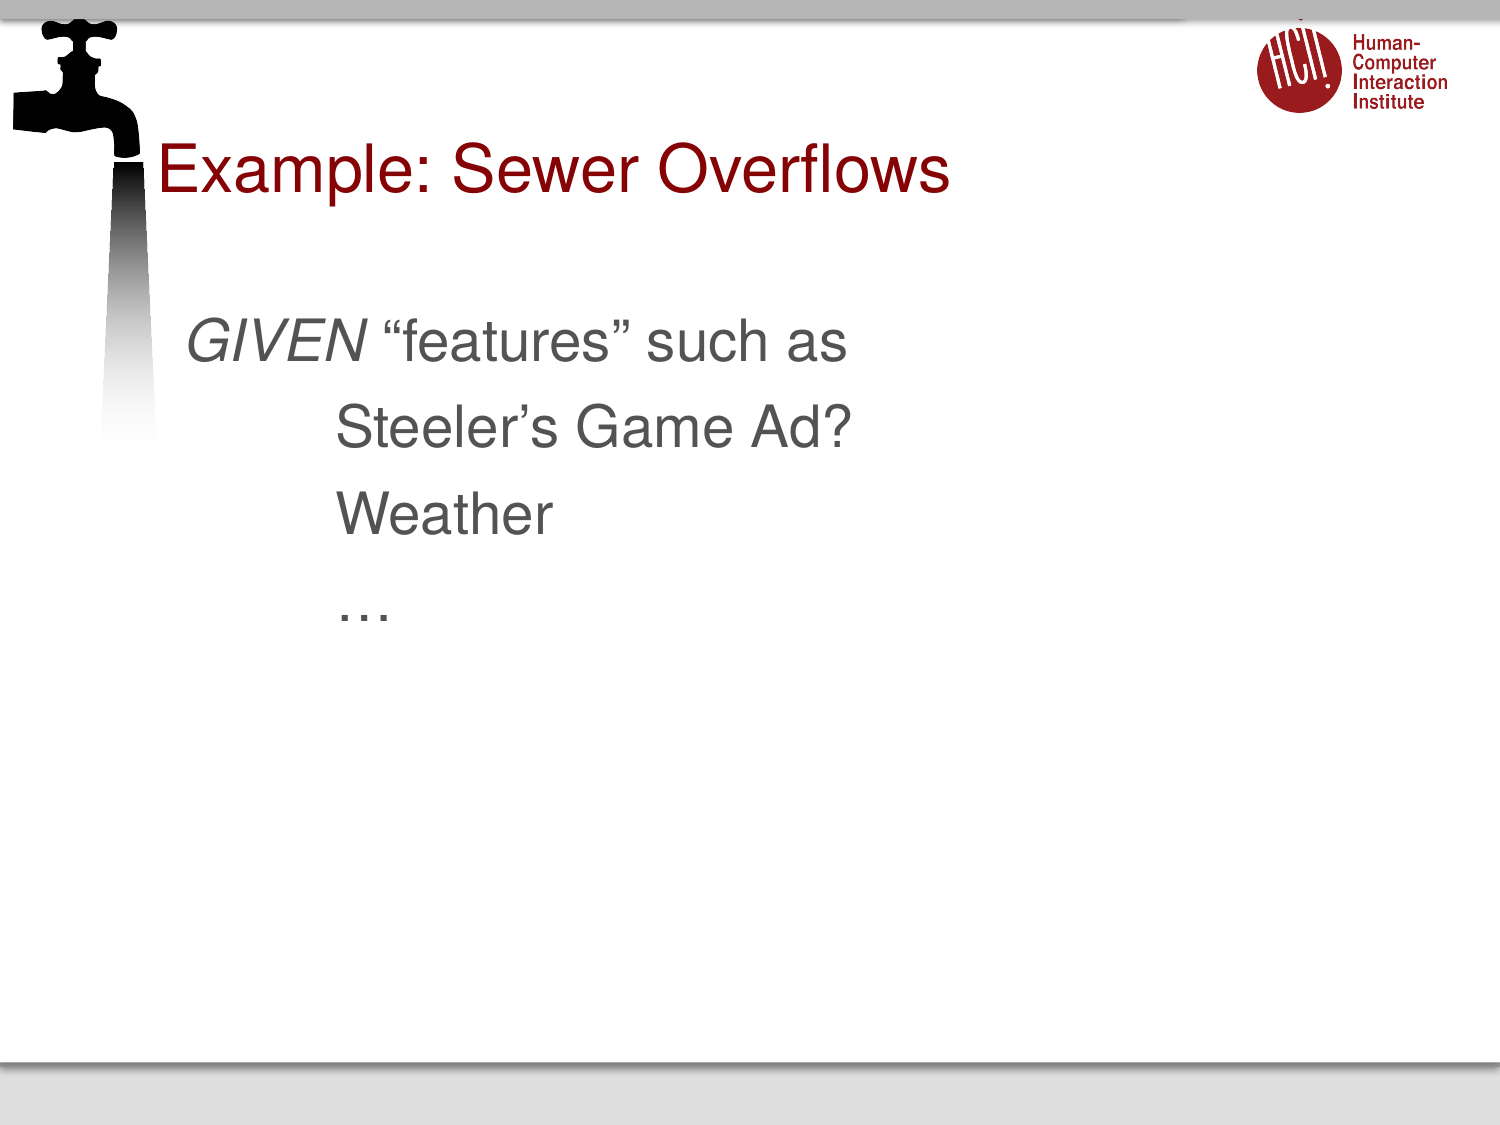

# Example: Sewer Overflows
GIVEN “features” such as
	Steeler’s Game Ad?
	Weather
	…